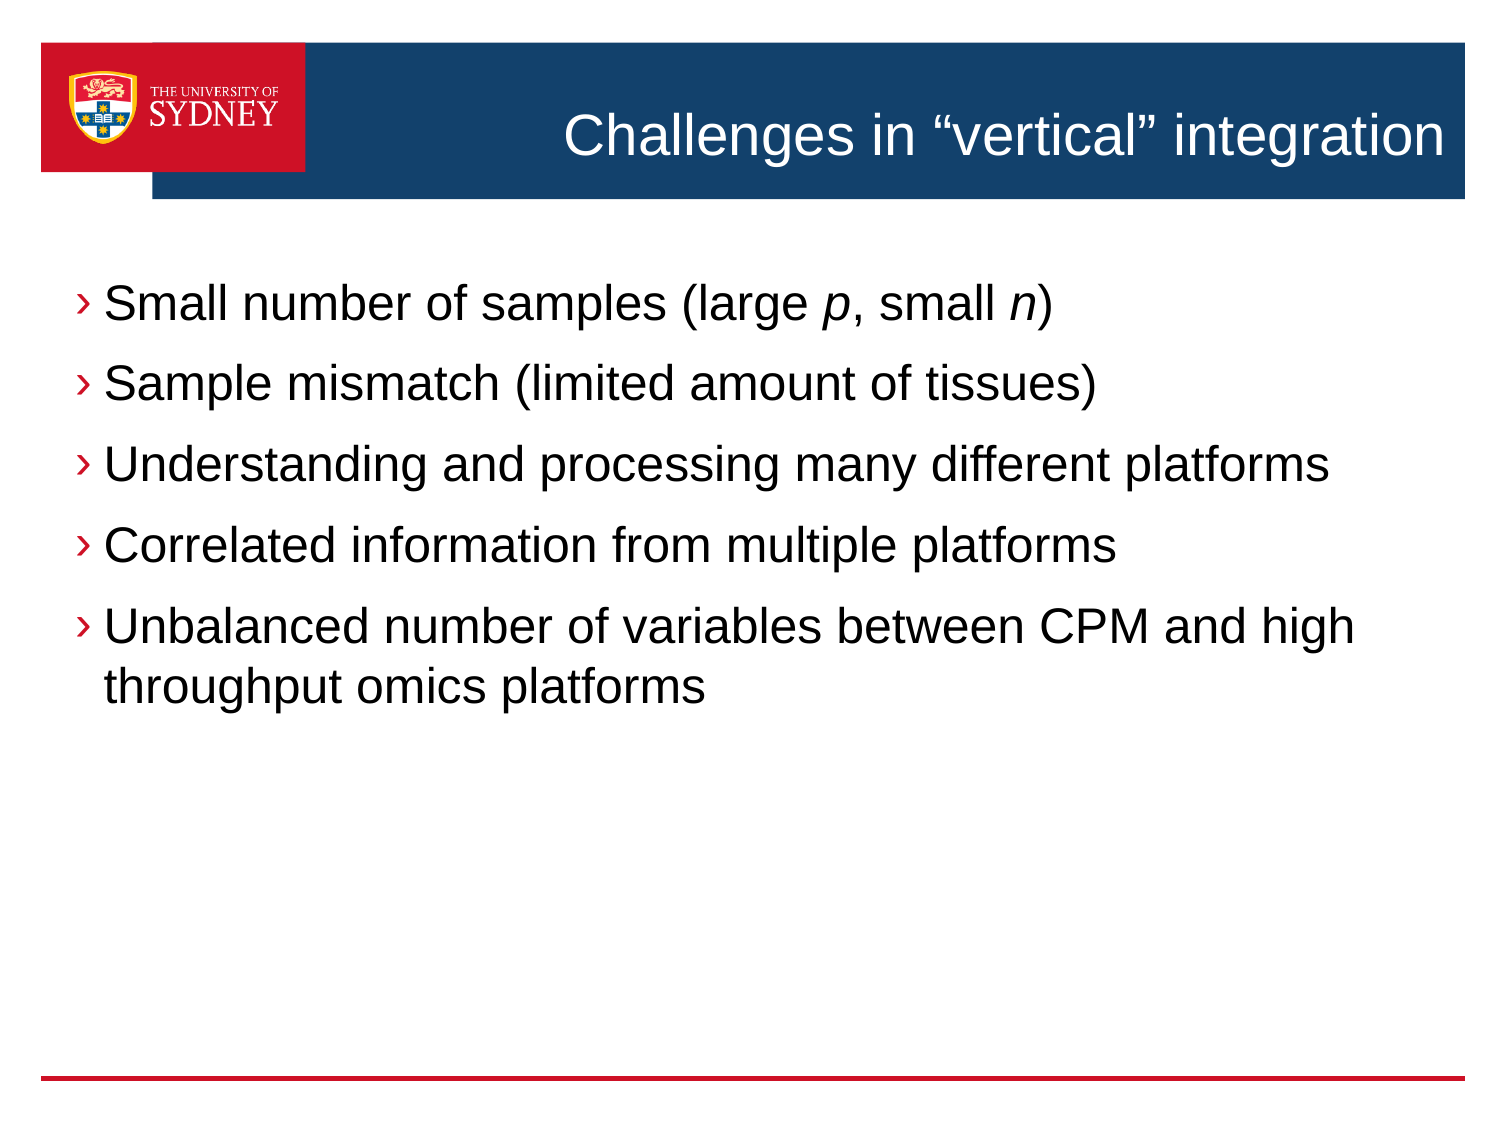

# Challenges in “vertical” integration
Small number of samples (large p, small n)
Sample mismatch (limited amount of tissues)
Understanding and processing many different platforms
Correlated information from multiple platforms
Unbalanced number of variables between CPM and high throughput omics platforms